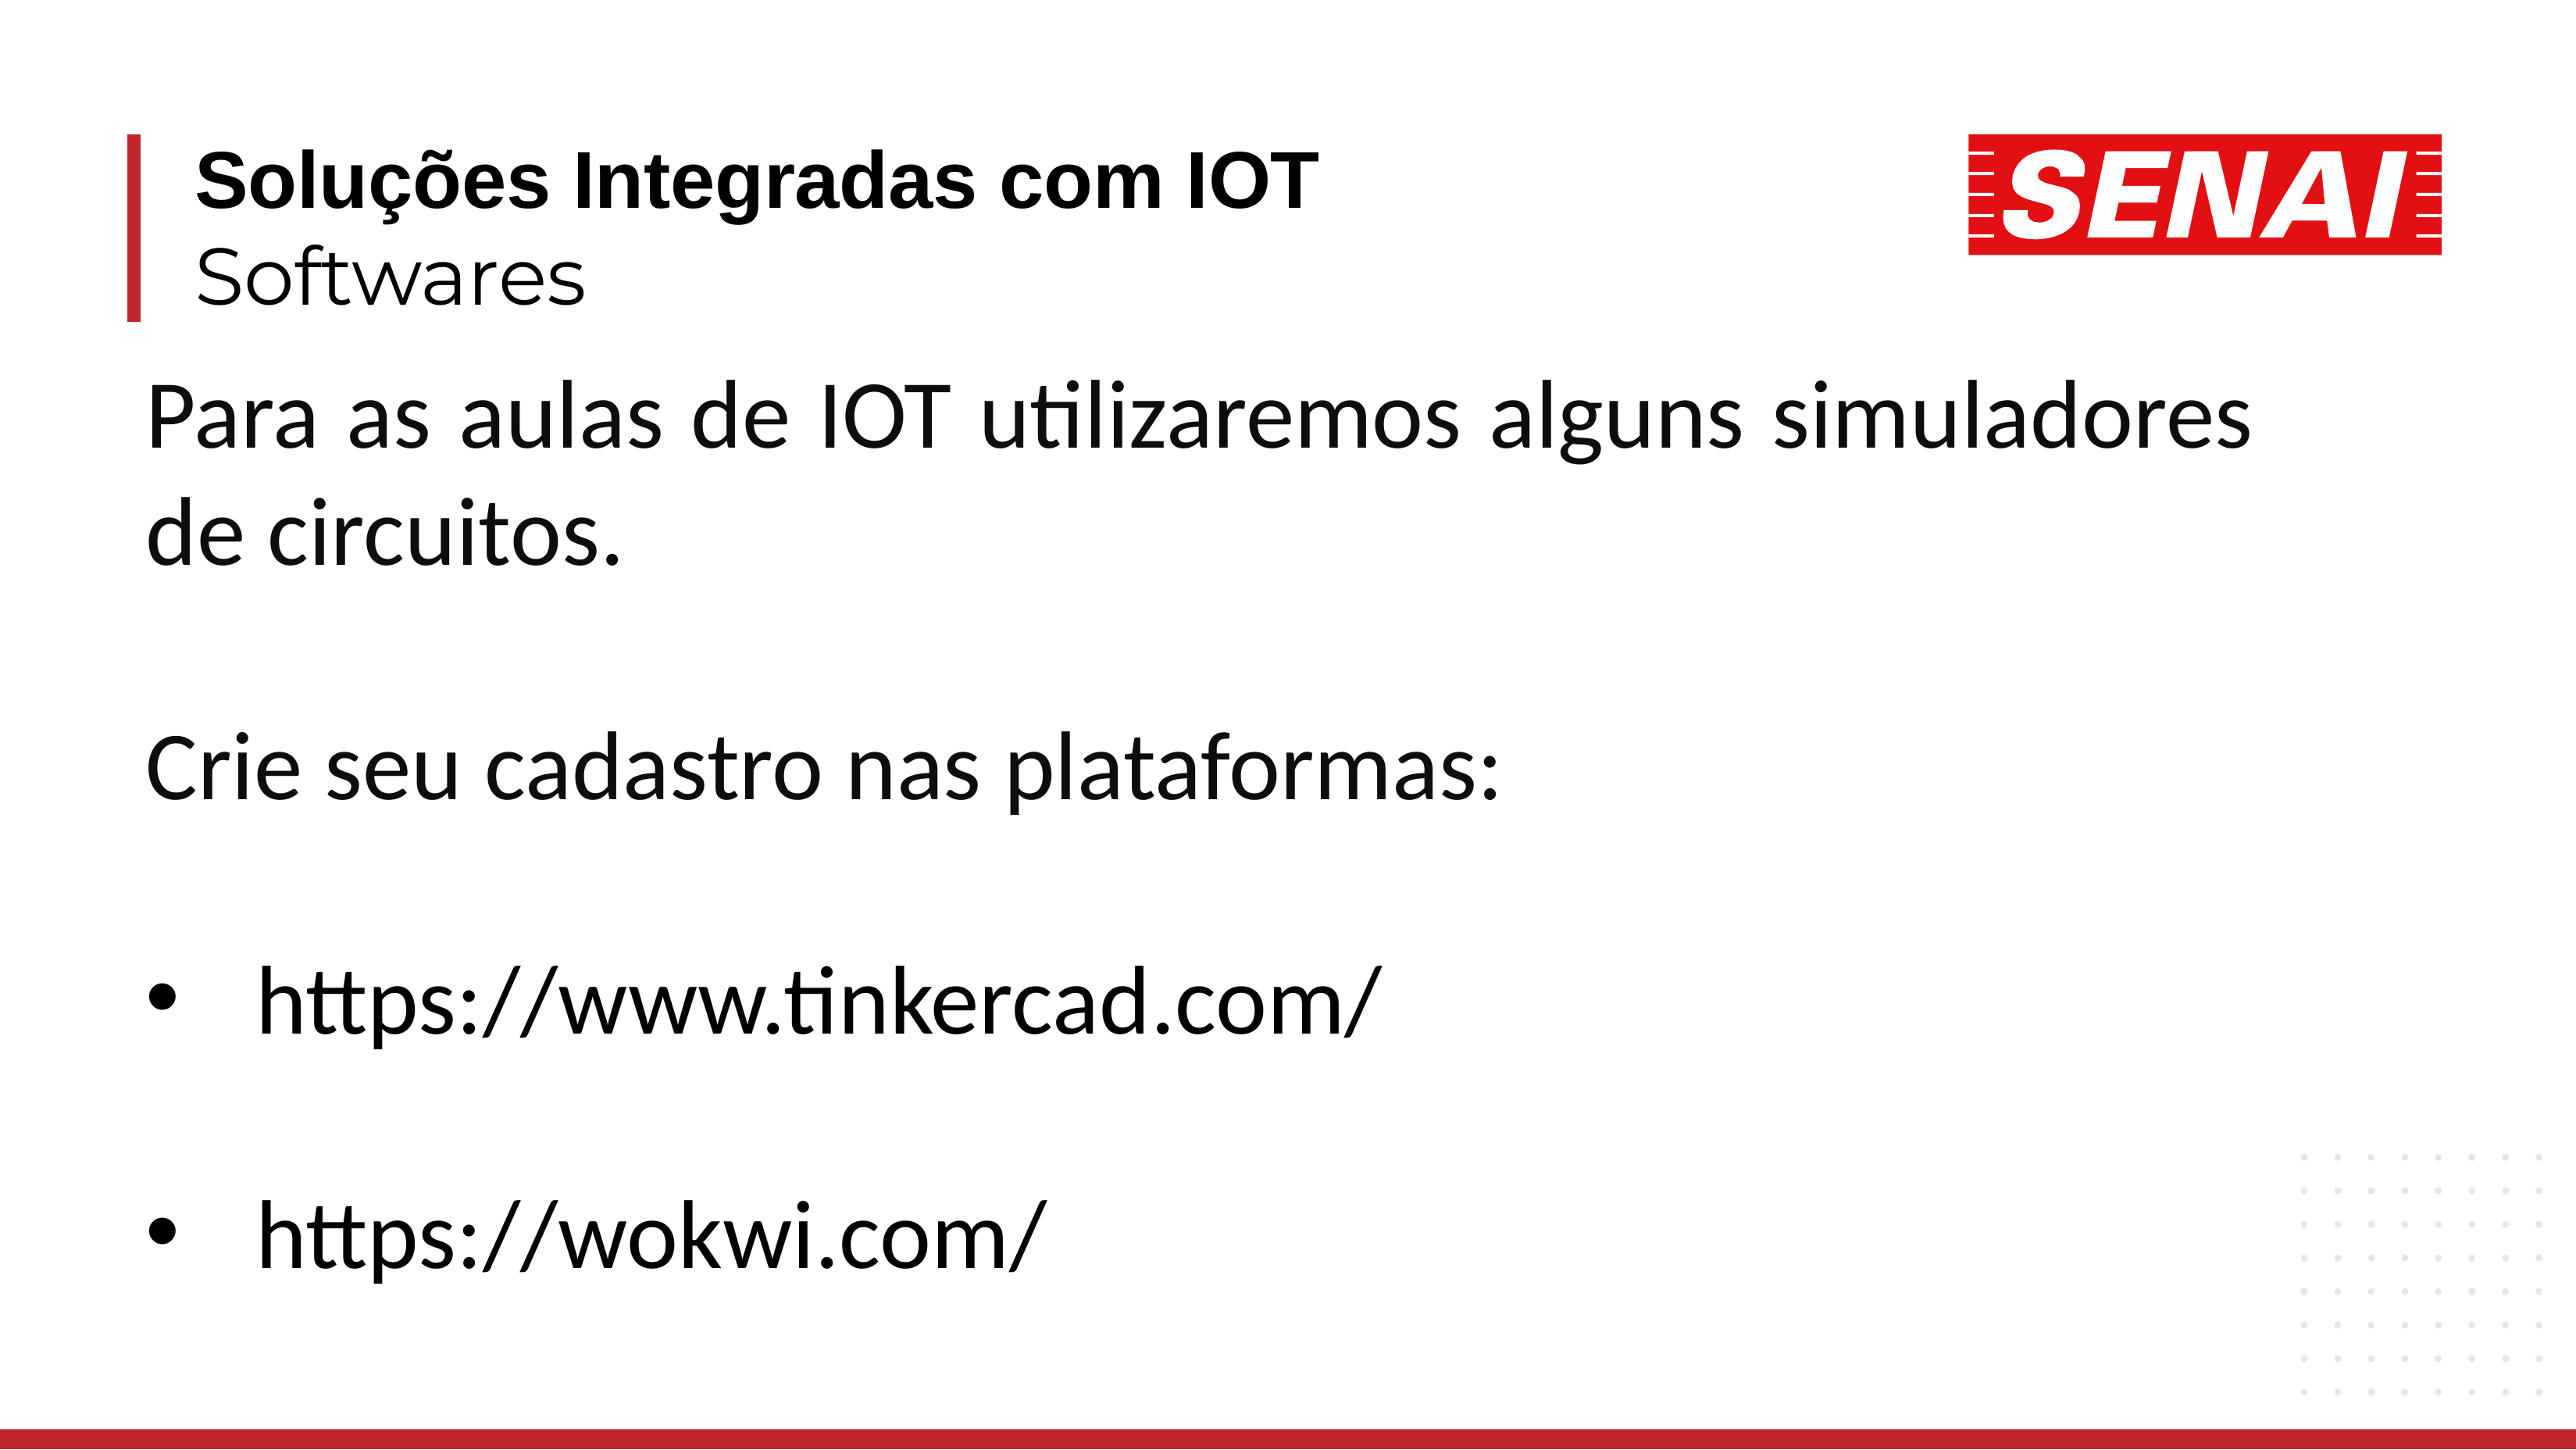

Soluções Integradas com IOT
Softwares

Para as aulas de IOT utilizaremos alguns simuladores de circuitos.

Crie seu cadastro nas plataformas:

https://www.tinkercad.com/

https://wokwi.com/